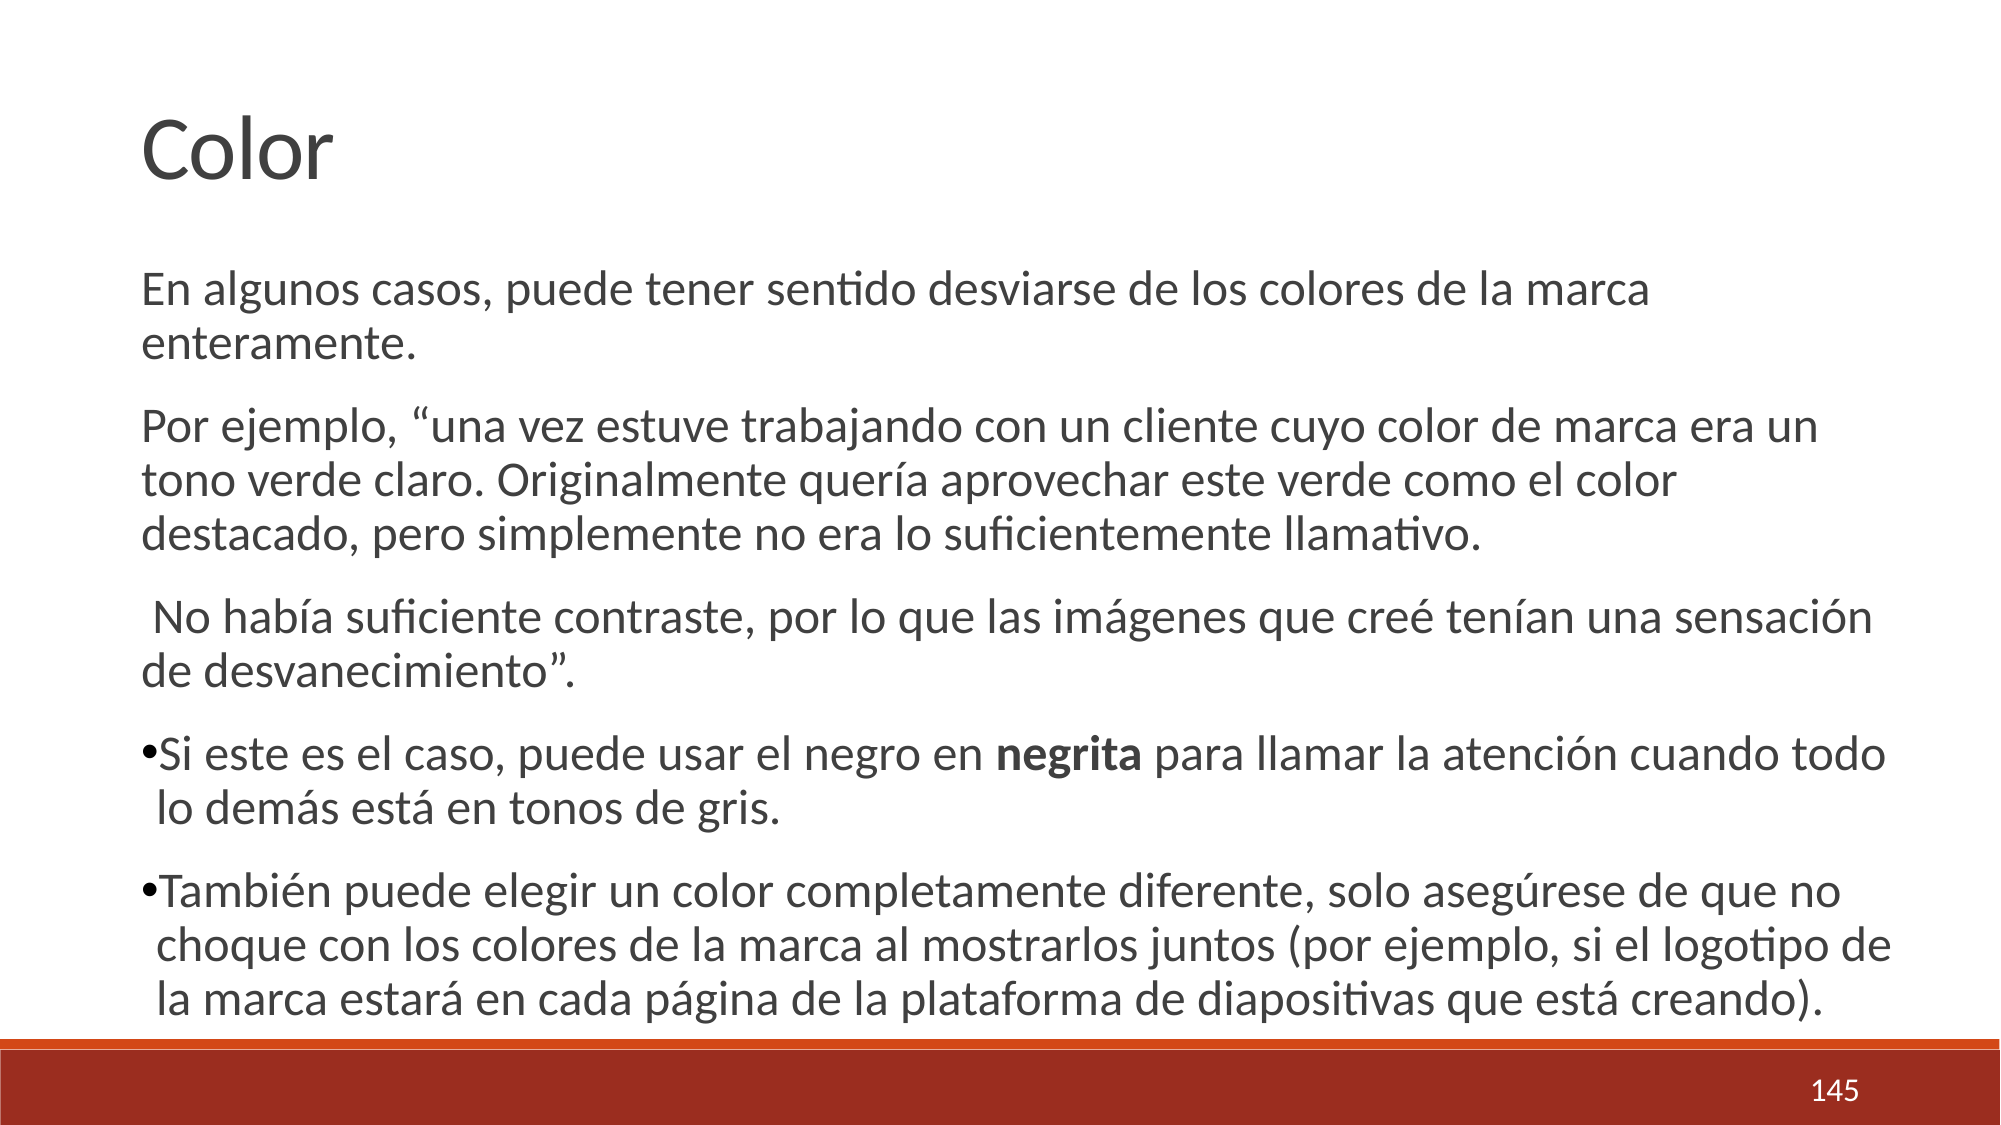

Color
En algunos casos, puede tener sentido desviarse de los colores de la marca enteramente.
Por ejemplo, “una vez estuve trabajando con un cliente cuyo color de marca era un tono verde claro. Originalmente quería aprovechar este verde como el color destacado, pero simplemente no era lo suficientemente llamativo.
 No había suficiente contraste, por lo que las imágenes que creé tenían una sensación de desvanecimiento”.
Si este es el caso, puede usar el negro en negrita para llamar la atención cuando todo lo demás está en tonos de gris.
También puede elegir un color completamente diferente, solo asegúrese de que no choque con los colores de la marca al mostrarlos juntos (por ejemplo, si el logotipo de la marca estará en cada página de la plataforma de diapositivas que está creando).
145